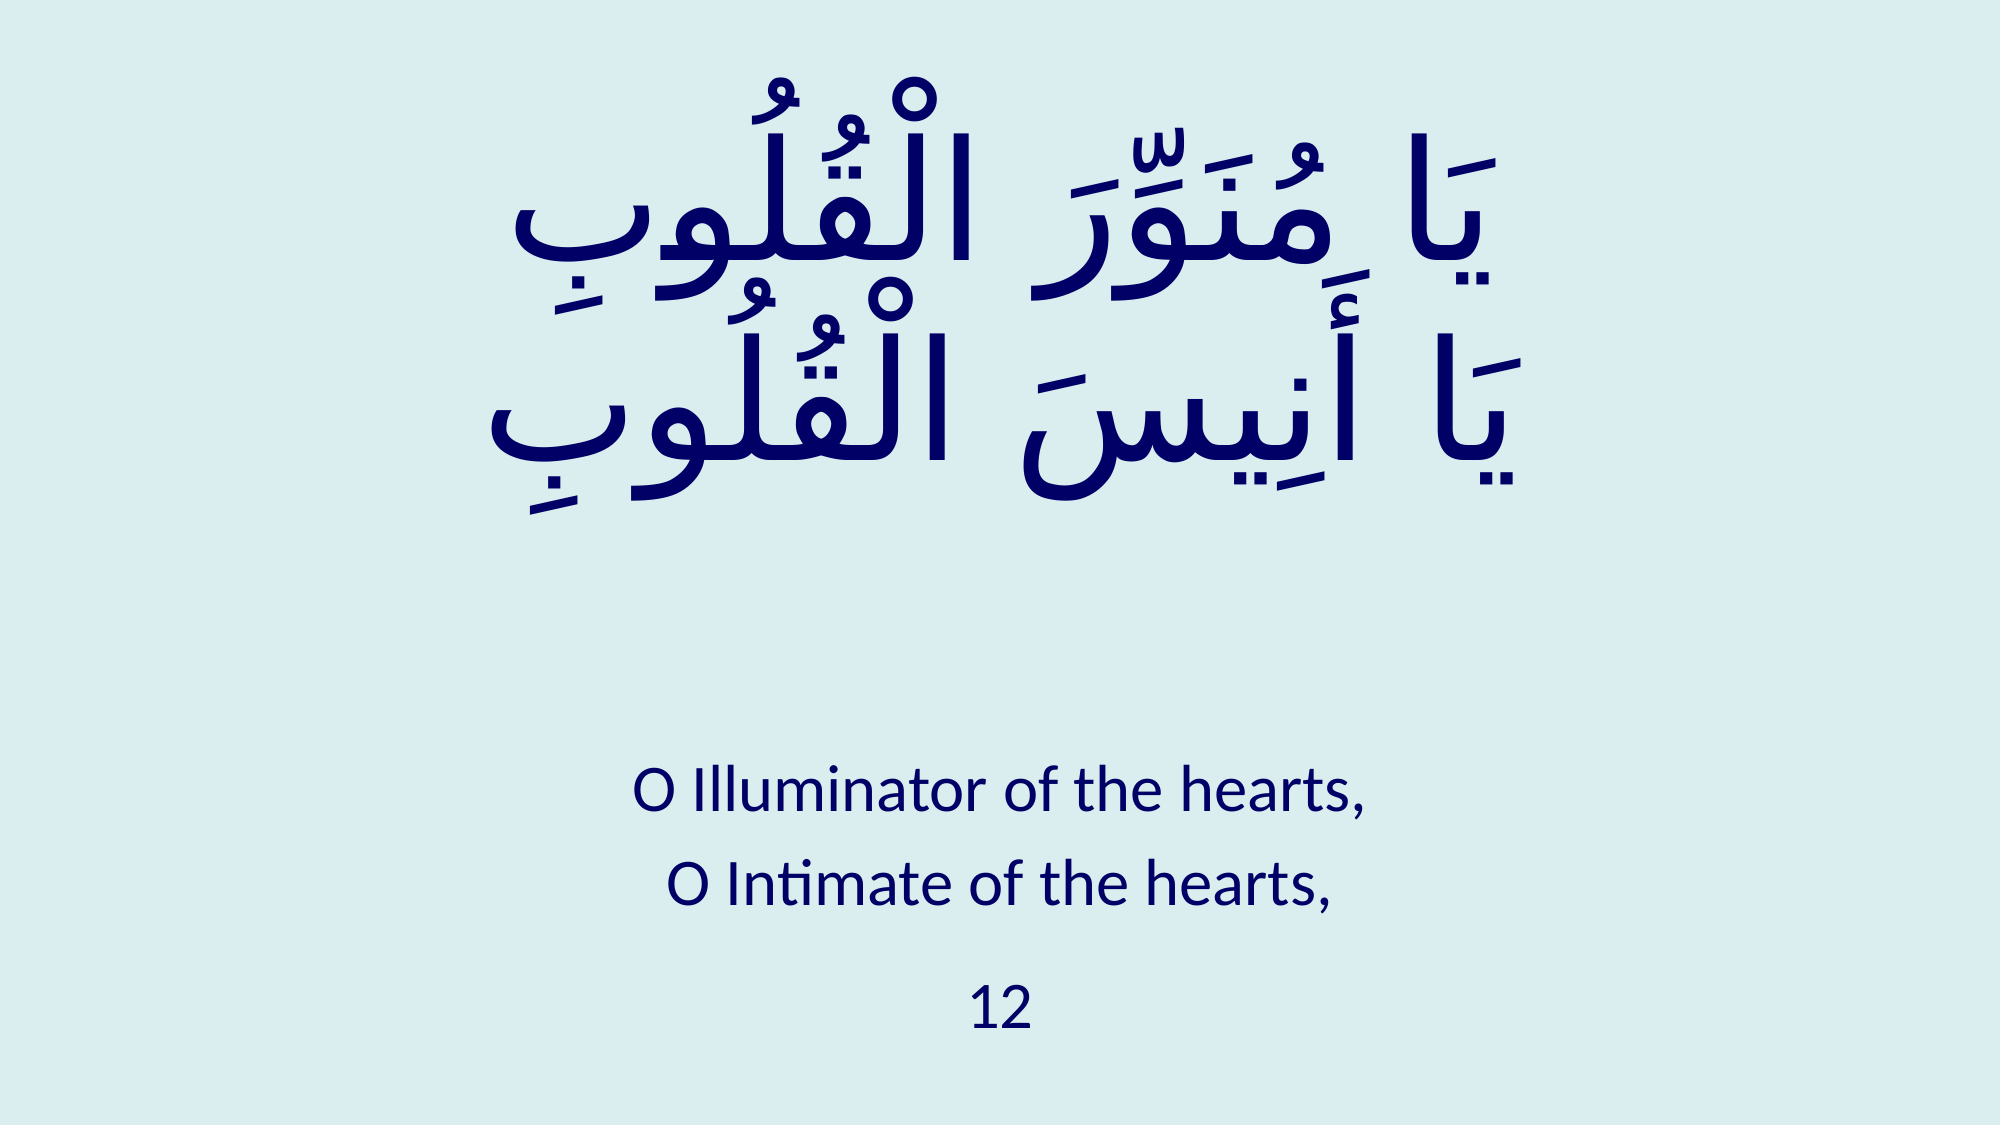

# يَا مُنَوِّرَ الْقُلُوبِ يَا أَنِيسَ الْقُلُوبِ
O Illuminator of the hearts,
O Intimate of the hearts,
12